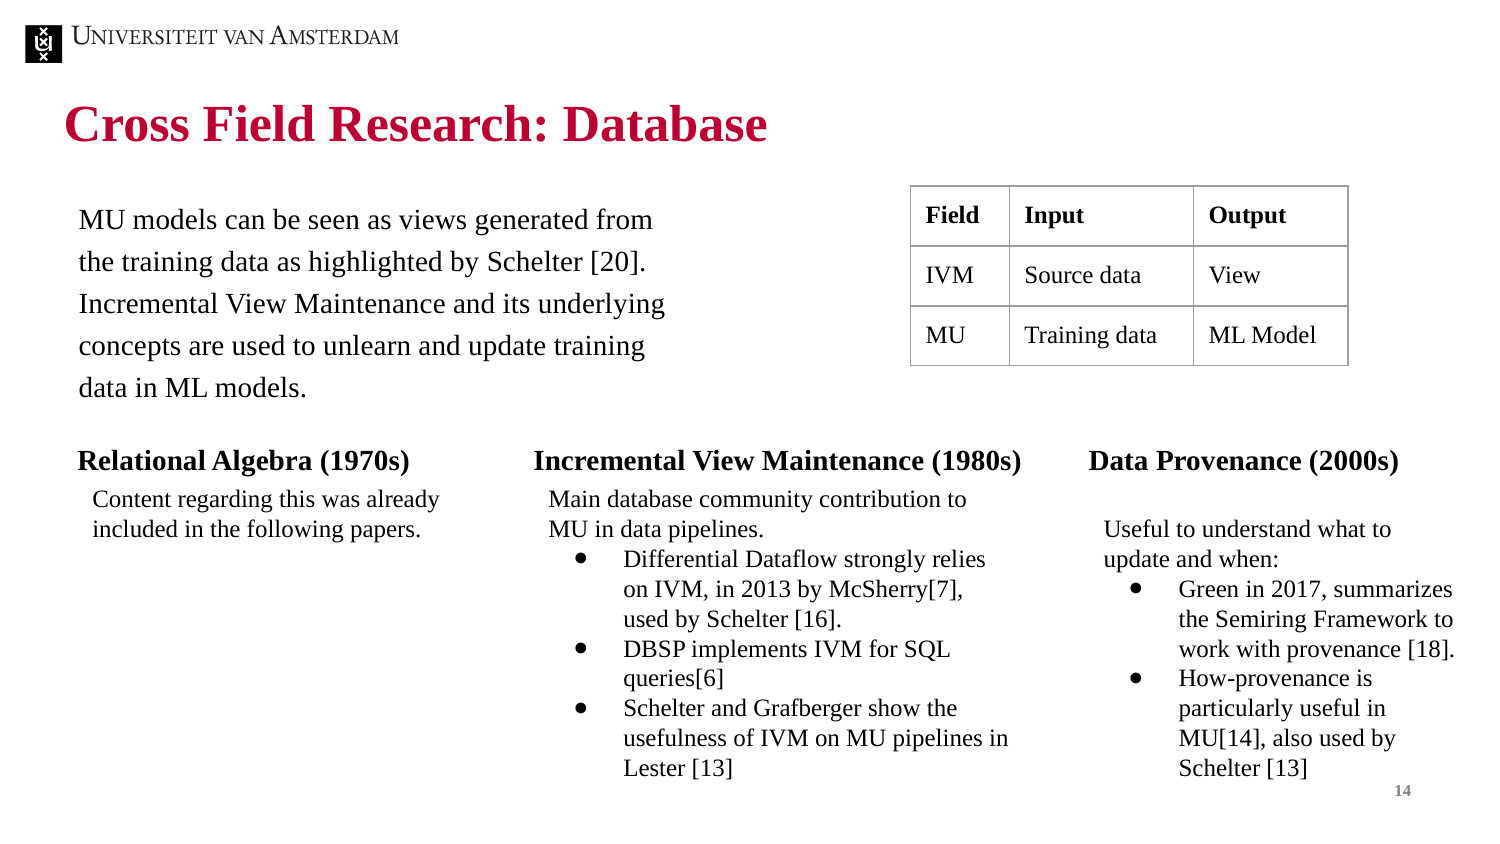

# Cross Field Research: Database
MU models can be seen as views generated from the training data as highlighted by Schelter [20].
Incremental View Maintenance and its underlying concepts are used to unlearn and update training data in ML models.
| Field | Input | Output |
| --- | --- | --- |
| IVM | Source data | View |
| MU | Training data | ML Model |
Incremental View Maintenance (1980s)
Relational Algebra (1970s)
Data Provenance (2000s)
Content regarding this was already included in the following papers.
Main database community contribution to MU in data pipelines.
Differential Dataflow strongly relies on IVM, in 2013 by McSherry[7], used by Schelter [16].
DBSP implements IVM for SQL queries[6]
Schelter and Grafberger show the usefulness of IVM on MU pipelines in Lester [13]

Useful to understand what to update and when:
Green in 2017, summarizes the Semiring Framework to work with provenance [18].
How-provenance is particularly useful in MU[14], also used by Schelter [13]

14